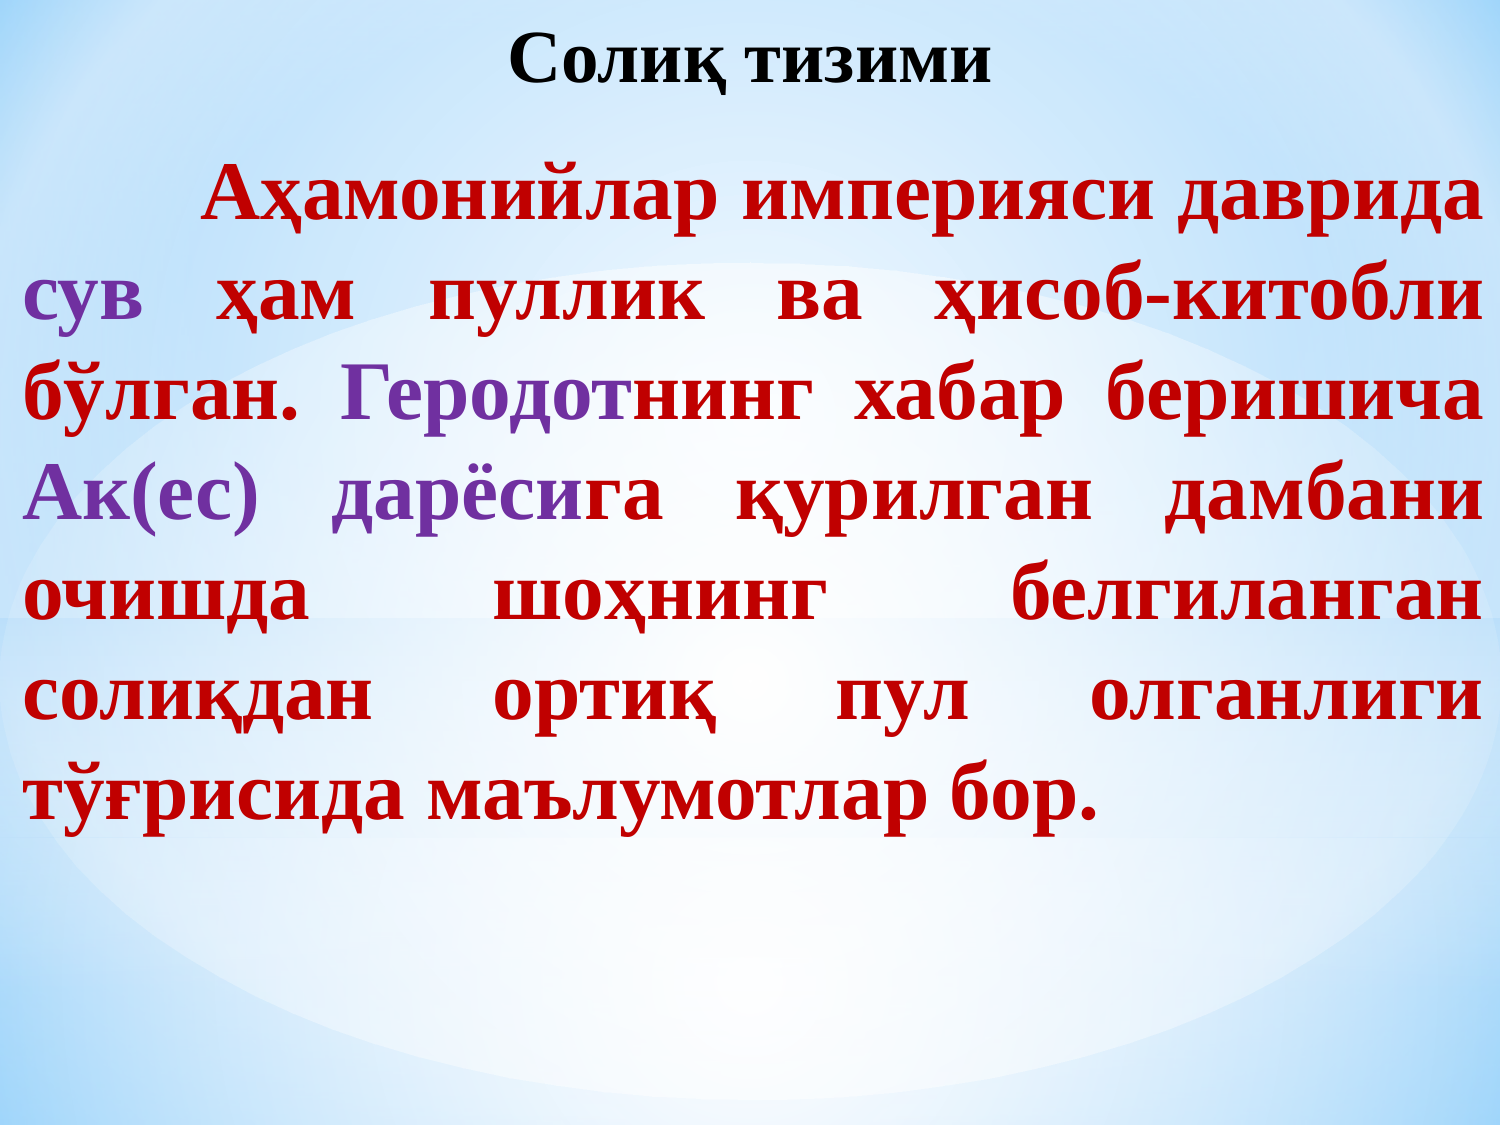

# Солиқ тизими
        Аҳамонийлар империяси даврида сув ҳам пуллик ва ҳисоб-китобли бўлган. Геродотнинг хабар беришича Ак(ес) дарёсига қурилган дамбани очишда шоҳнинг белгиланган солиқдан ортиқ пул олганлиги тўғрисида маълумотлар бор.